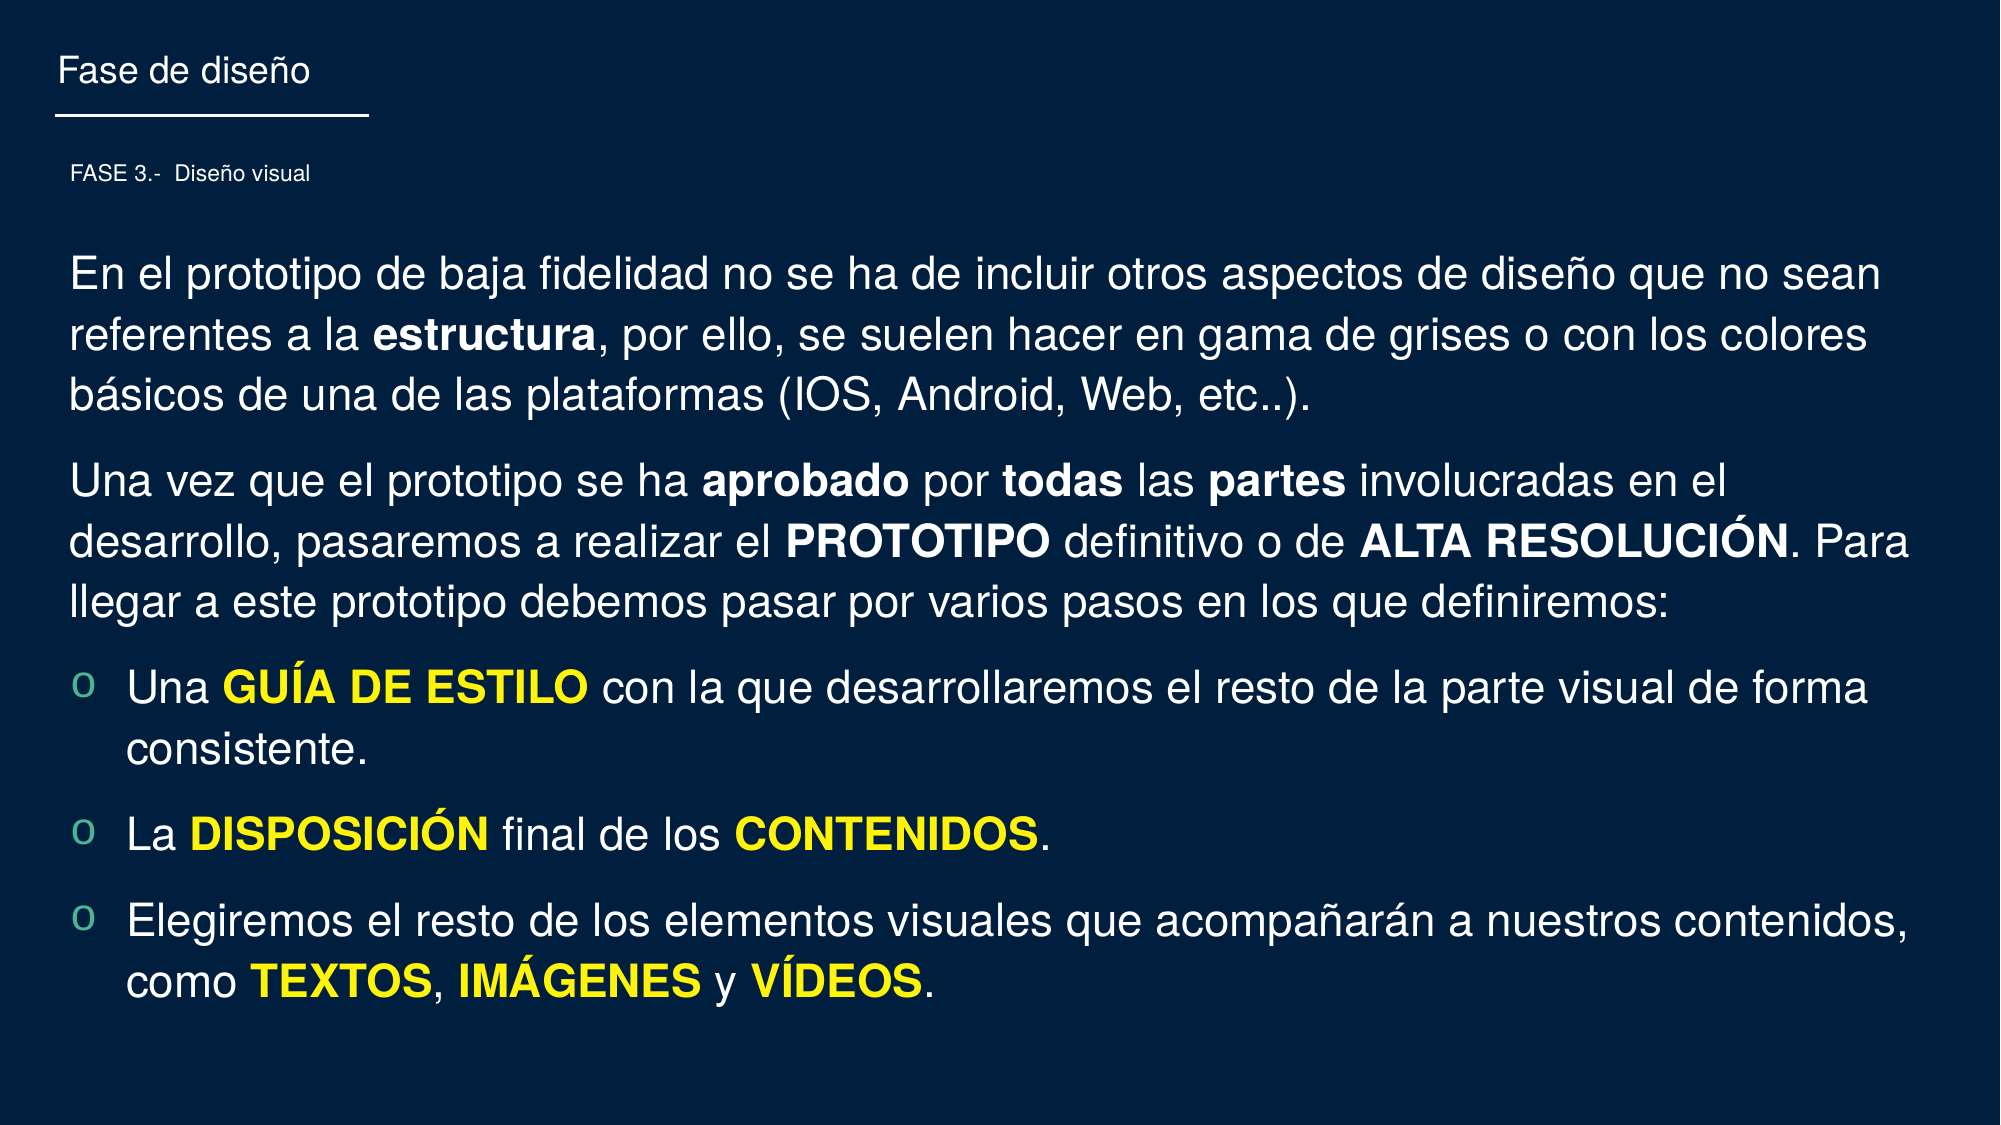

Fase de diseño
FASE 3.-  Diseño visual

En el prototipo de baja fidelidad no se ha de incluir otros aspectos de diseño que no sean referentes a la estructura, por ello, se suelen hacer en gama de grises o con los colores básicos de una de las plataformas (IOS, Android, Web, etc..).
Una vez que el prototipo se ha aprobado por todas las partes involucradas en el desarrollo, pasaremos a realizar el PROTOTIPO definitivo o de ALTA RESOLUCIÓN. Para llegar a este prototipo debemos pasar por varios pasos en los que definiremos:
Una GUÍA DE ESTILO con la que desarrollaremos el resto de la parte visual de forma consistente.
La DISPOSICIÓN final de los CONTENIDOS.
Elegiremos el resto de los elementos visuales que acompañarán a nuestros contenidos, como TEXTOS, IMÁGENES y VÍDEOS.